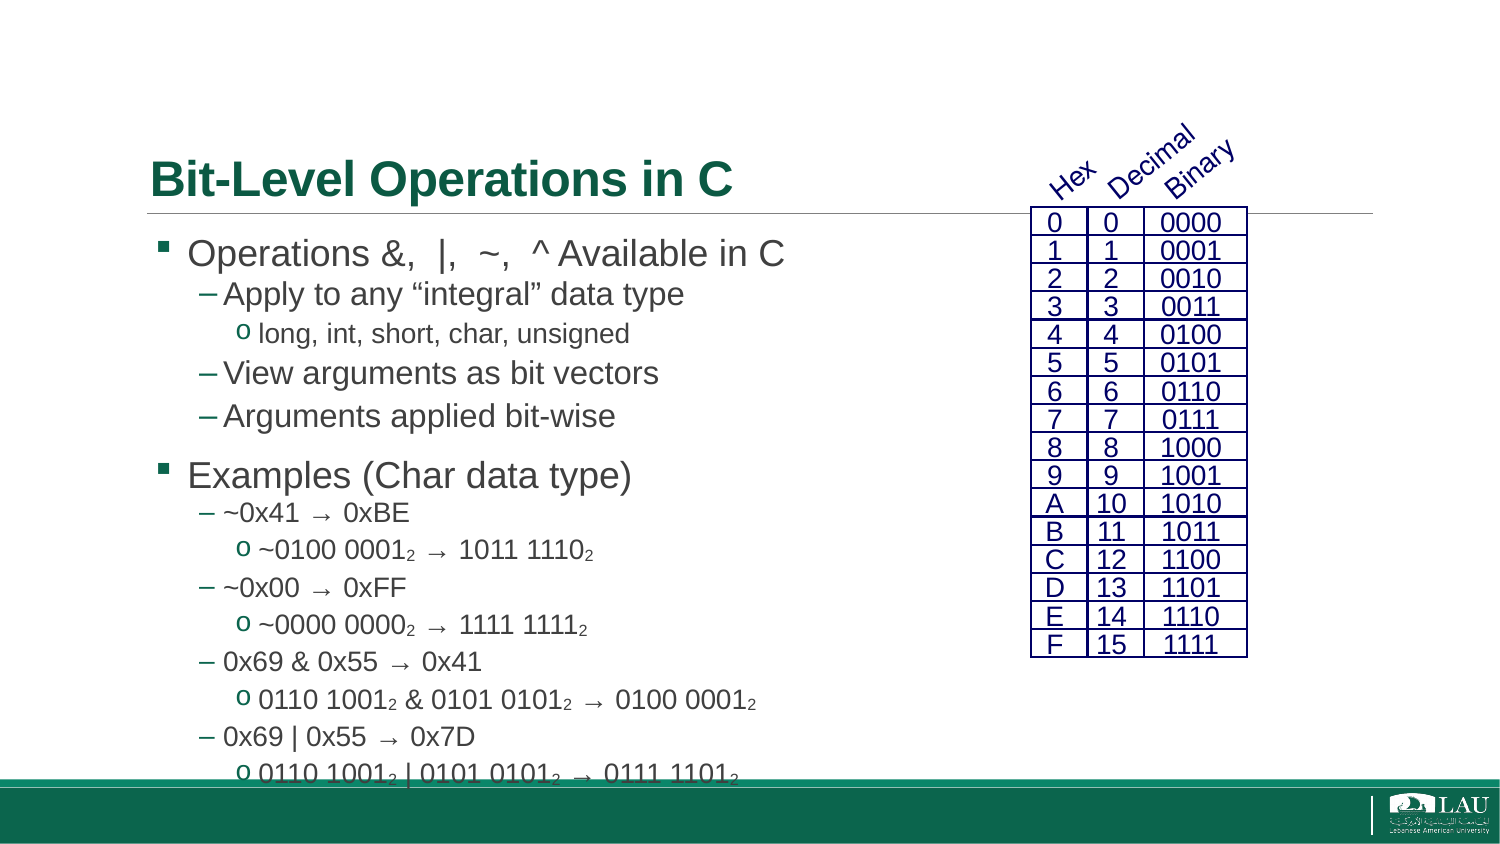

# Bit-Level Operations in C
Decimal
Binary
Hex
0

0

0000

1

1

0001

2

2

0010

3

3

0011

4

4

0100

5

5

0101

6

6

0110

7

7

0111

8

8

1000

9

9

1001

A

10

1010

B

11

1011

C

12

1100

D

13

1101

E

14

1110

F

15

1111

Operations &,  |,  ~,  ^ Available in C
Apply to any “integral” data type
long, int, short, char, unsigned
View arguments as bit vectors
Arguments applied bit-wise
Examples (Char data type)
~0x41 → 0xBE
~0100 00012 → 1011 11102
~0x00 → 0xFF
~0000 00002 → 1111 11112
0x69 & 0x55 → 0x41
0110 10012 & 0101 01012 → 0100 00012
0x69 | 0x55 → 0x7D
0110 10012 | 0101 01012 → 0111 11012